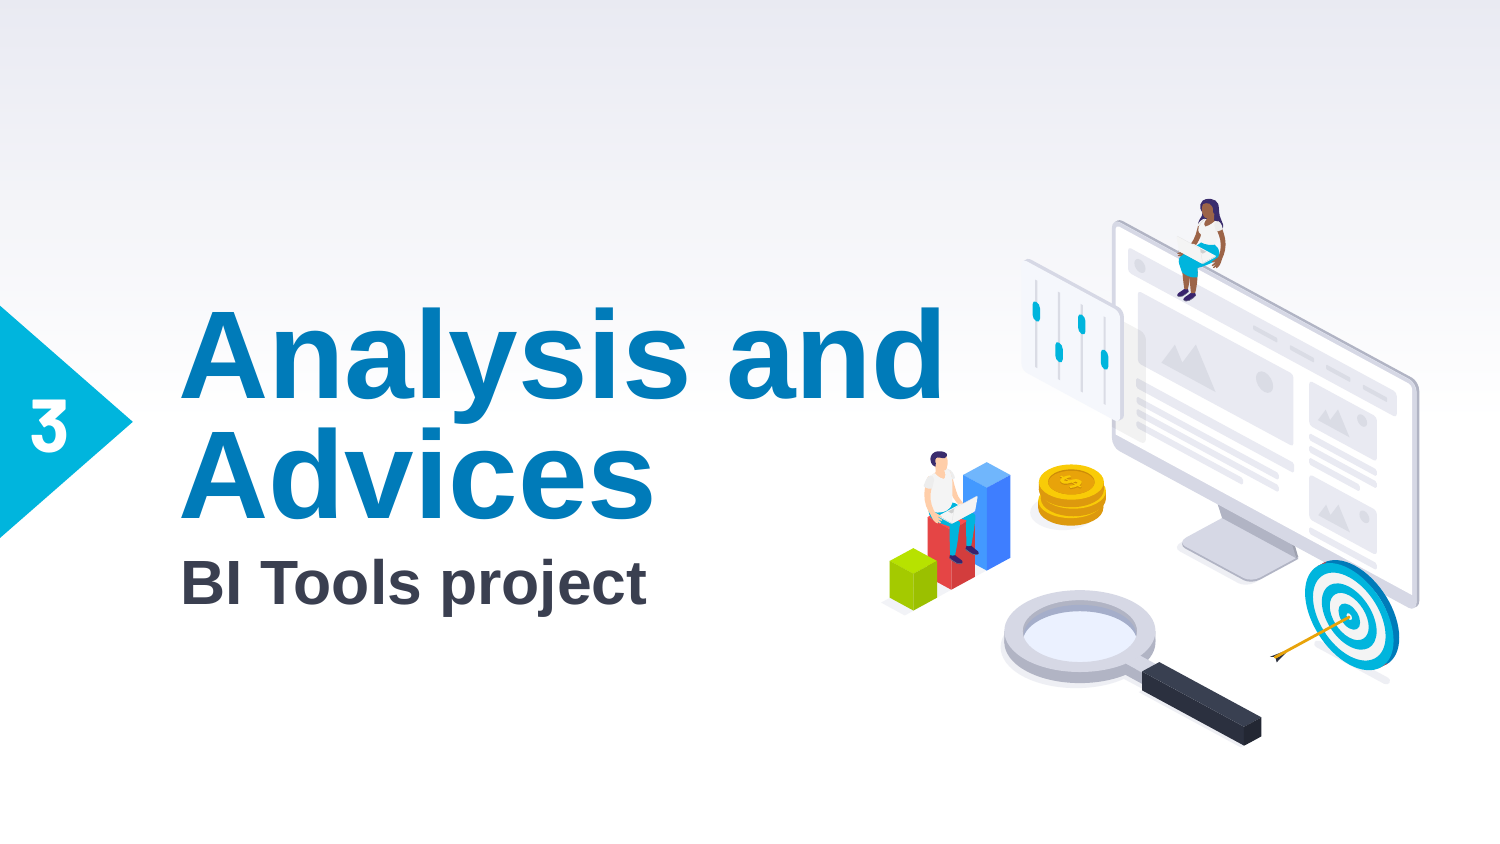

3
# Analysis and Advices
BI Tools project